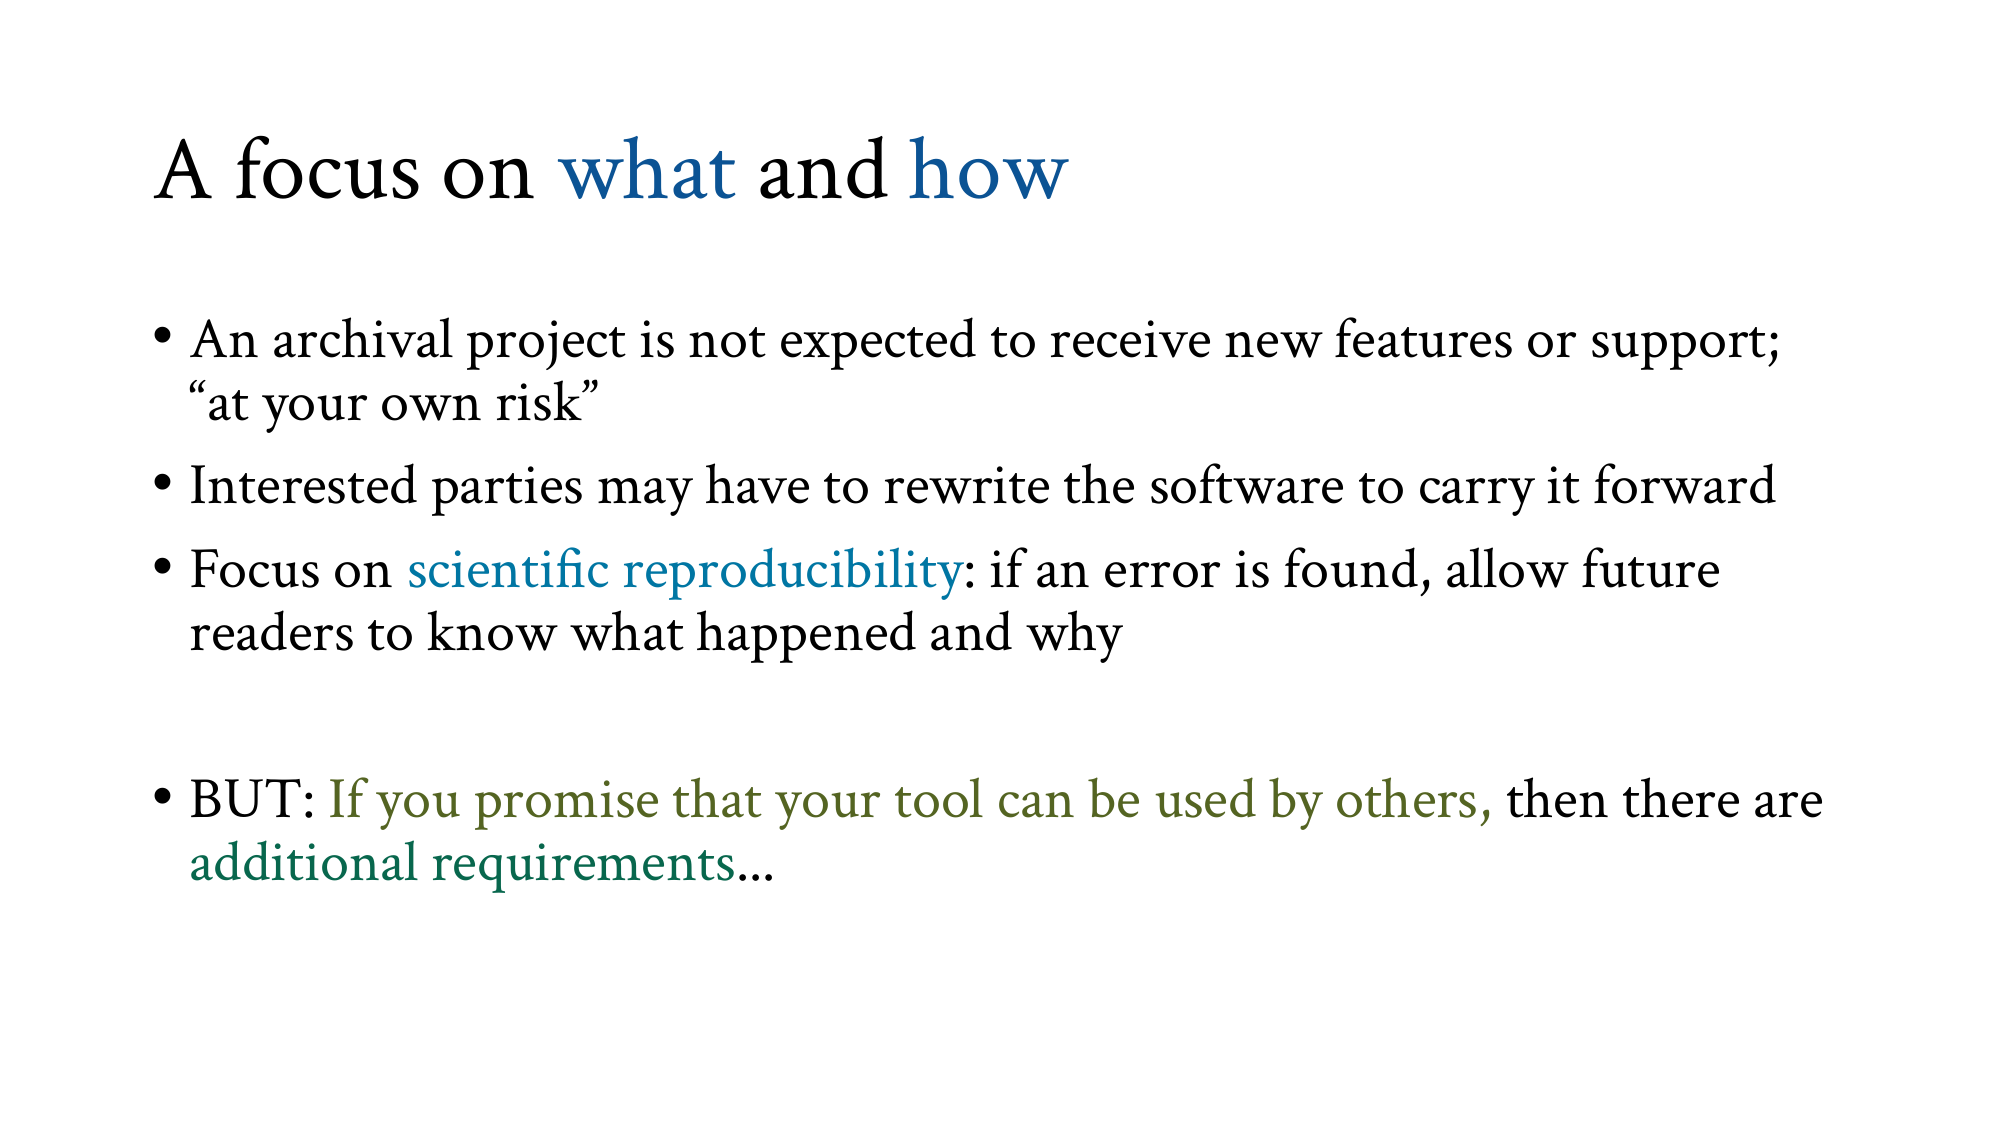

# A focus on what and how
An archival project is not expected to receive new features or support; “at your own risk”
Interested parties may have to rewrite the software to carry it forward
Focus on scientific reproducibility: if an error is found, allow future readers to know what happened and why

BUT: If you promise that your tool can be used by others, then there are additional requirements...